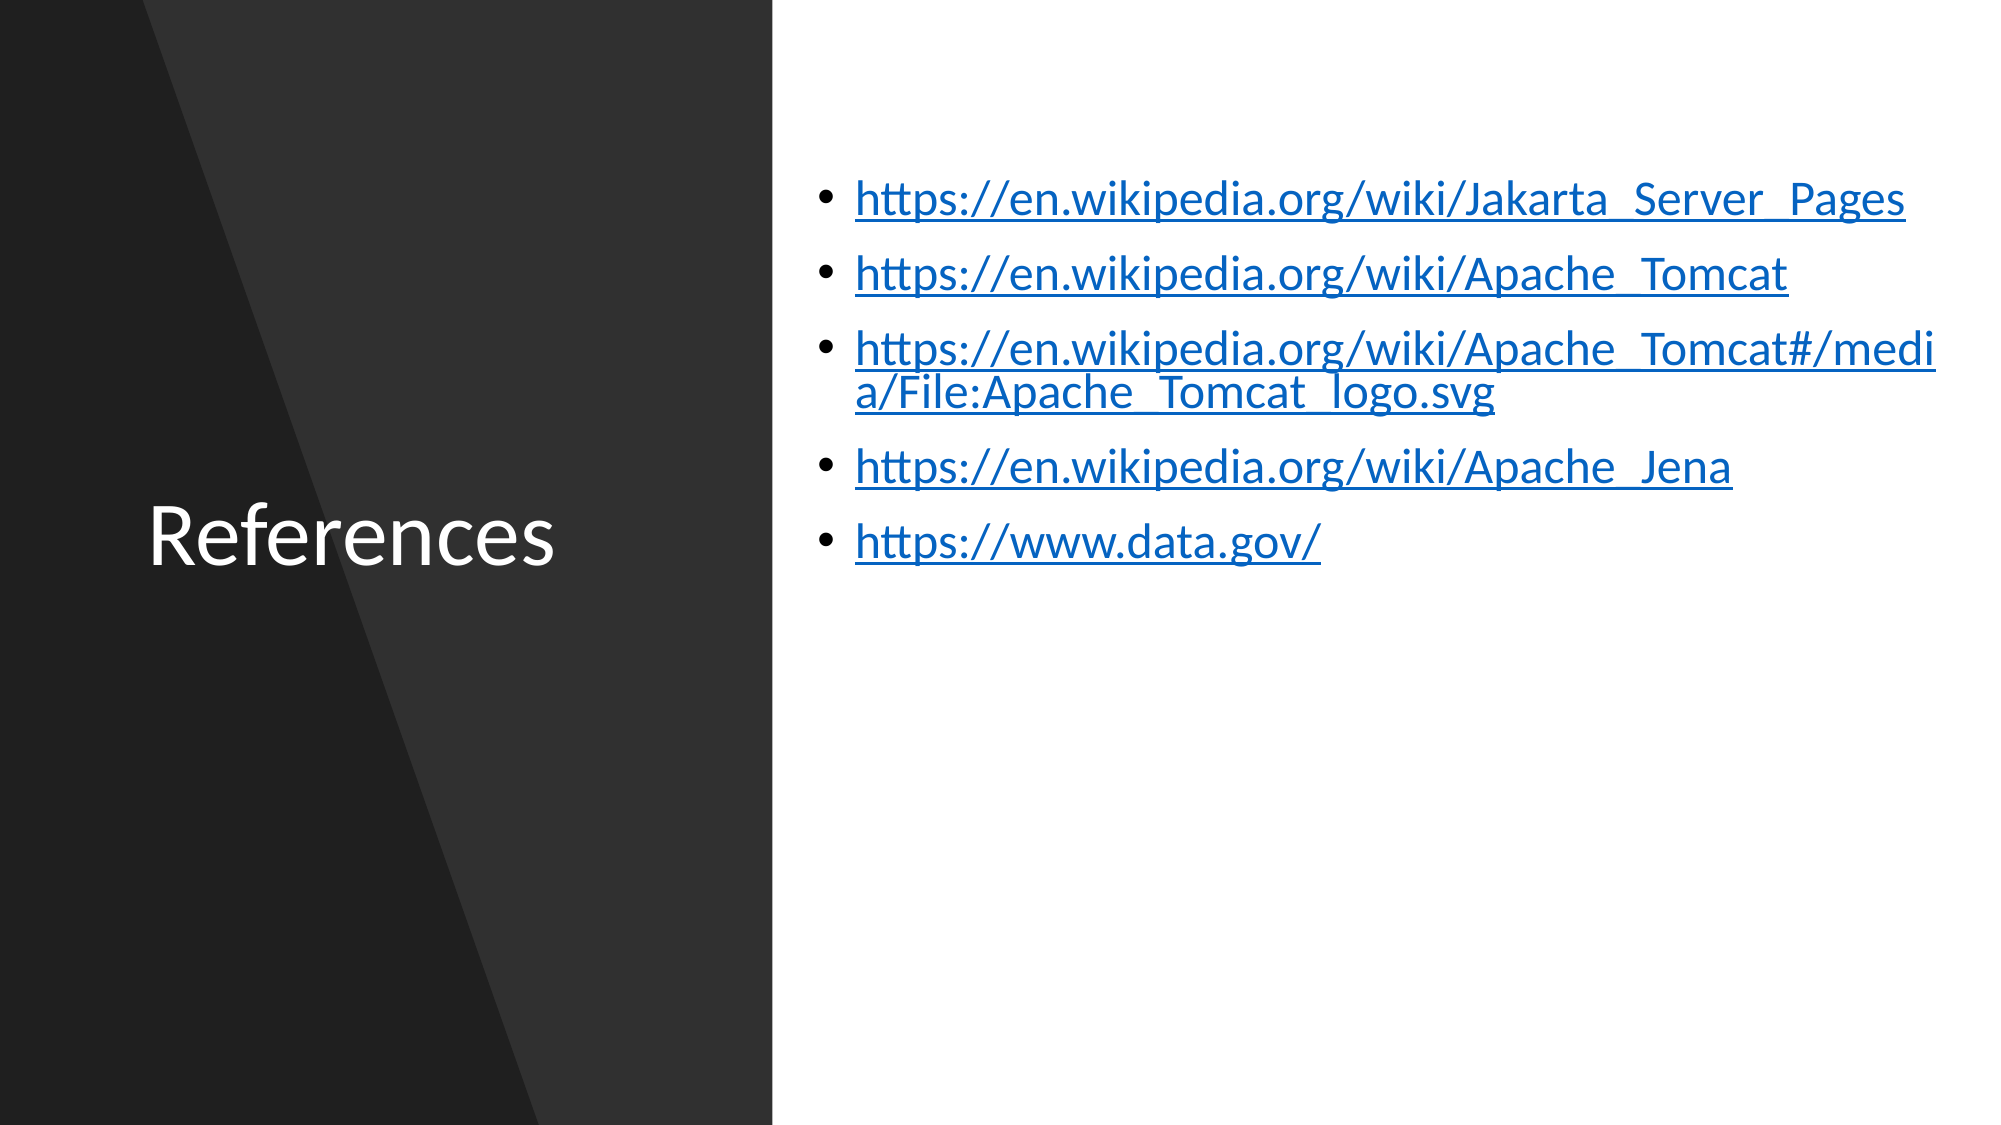

# References
https://en.wikipedia.org/wiki/Jakarta_Server_Pages
https://en.wikipedia.org/wiki/Apache_Tomcat
https://en.wikipedia.org/wiki/Apache_Tomcat#/media/File:Apache_Tomcat_logo.svg
https://en.wikipedia.org/wiki/Apache_Jena
https://www.data.gov/

17